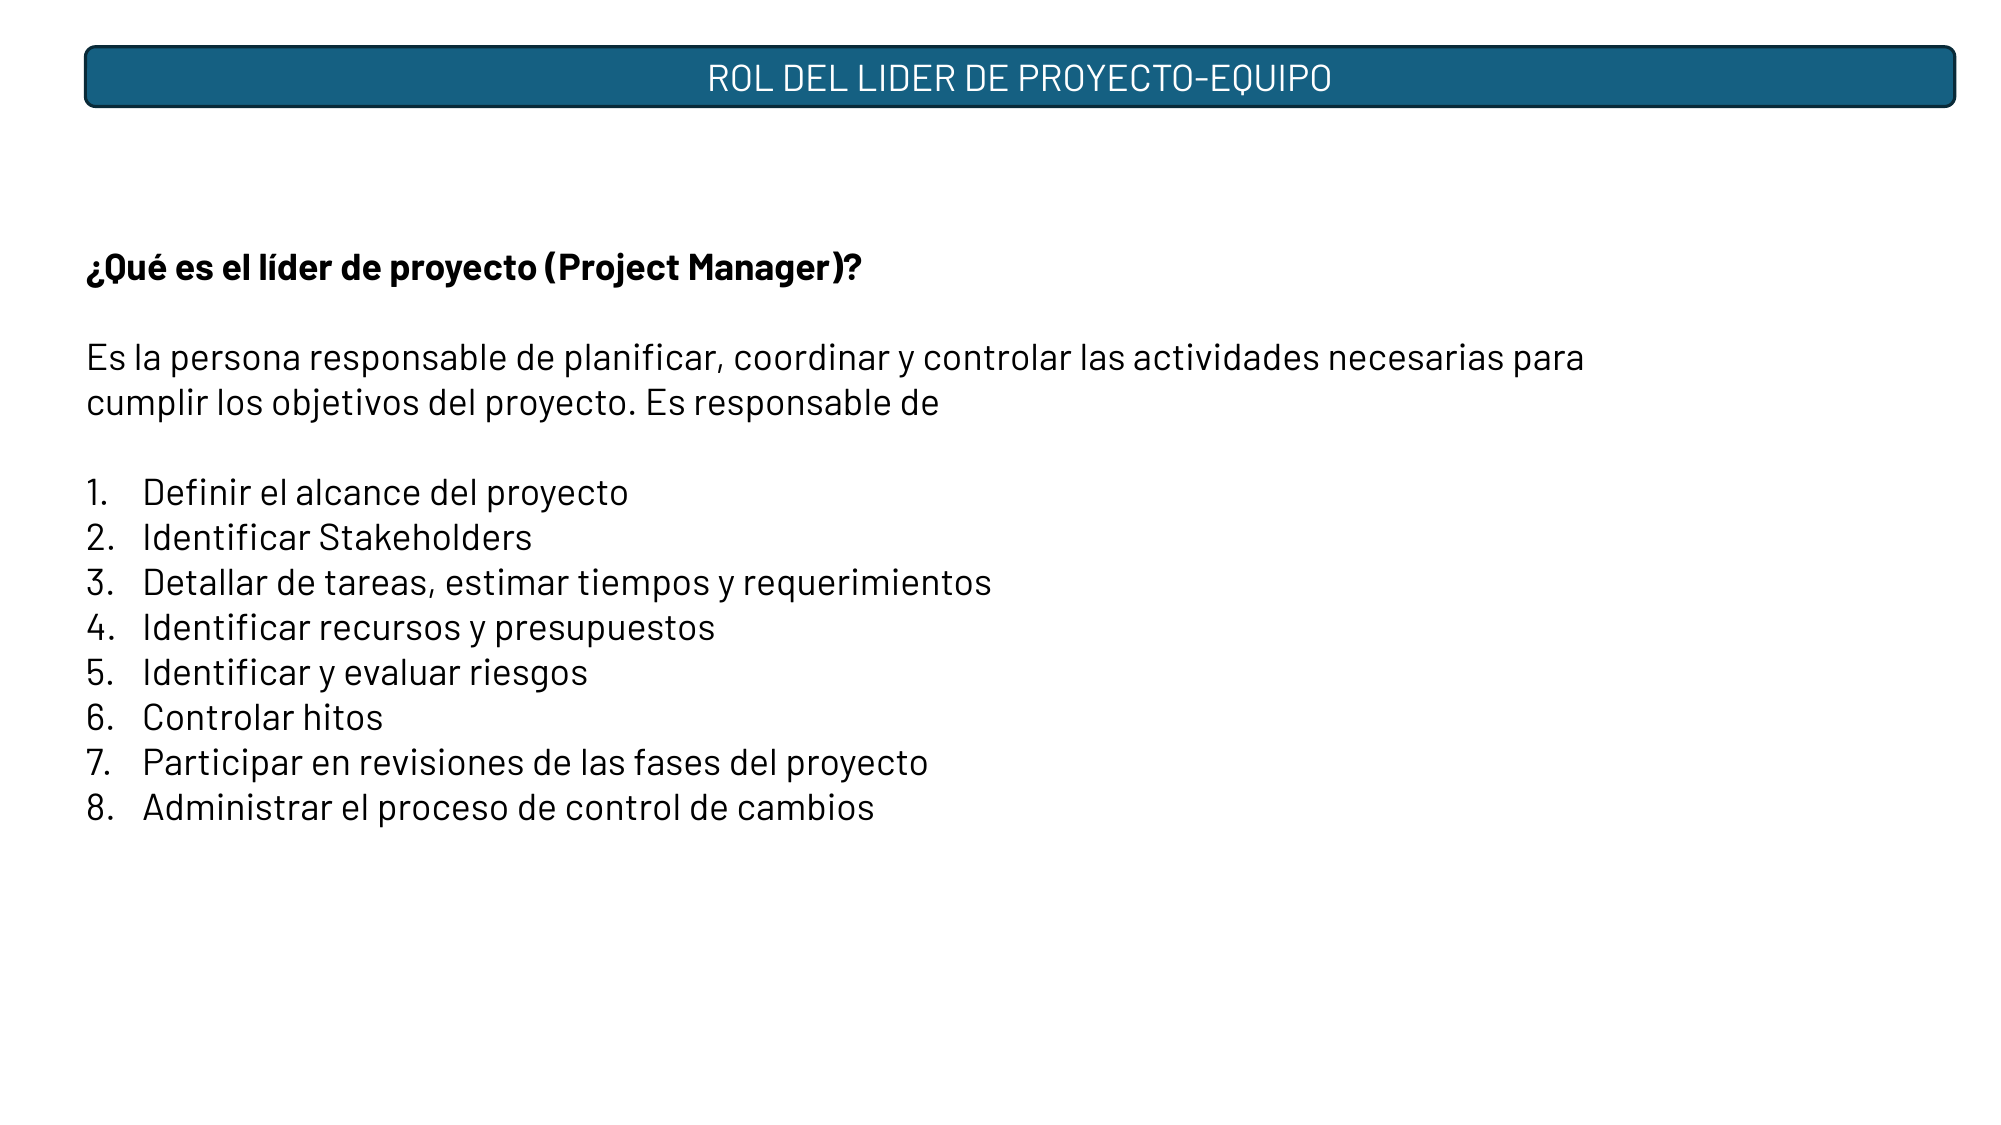

ROL DEL LIDER DE PROYECTO-EQUIPO
¿Qué es el líder de proyecto (Project Manager)?

Es la persona responsable de planificar, coordinar y controlar las actividades necesarias para cumplir los objetivos del proyecto. Es responsable de

Definir el alcance del proyecto
Identificar Stakeholders
Detallar de tareas, estimar tiempos y requerimientos
Identificar recursos y presupuestos
Identificar y evaluar riesgos
Controlar hitos
Participar en revisiones de las fases del proyecto
Administrar el proceso de control de cambios